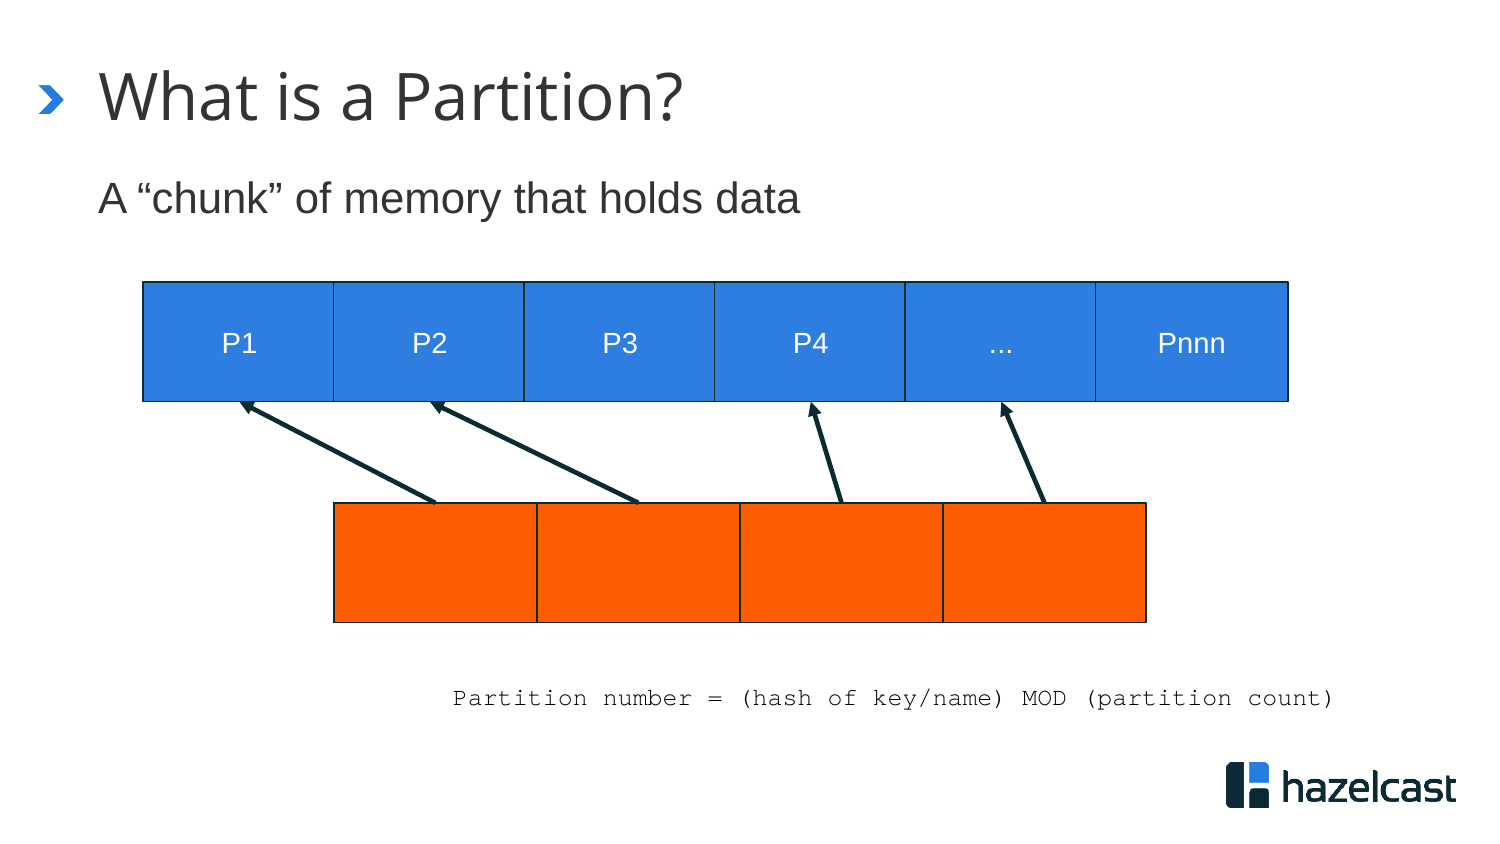

# What is a Partition?
A “chunk” of memory that holds data
P1
P2
P3
P4
...
Pnnn
Your Data

Partition number = (hash of key/name) MOD (partition count)